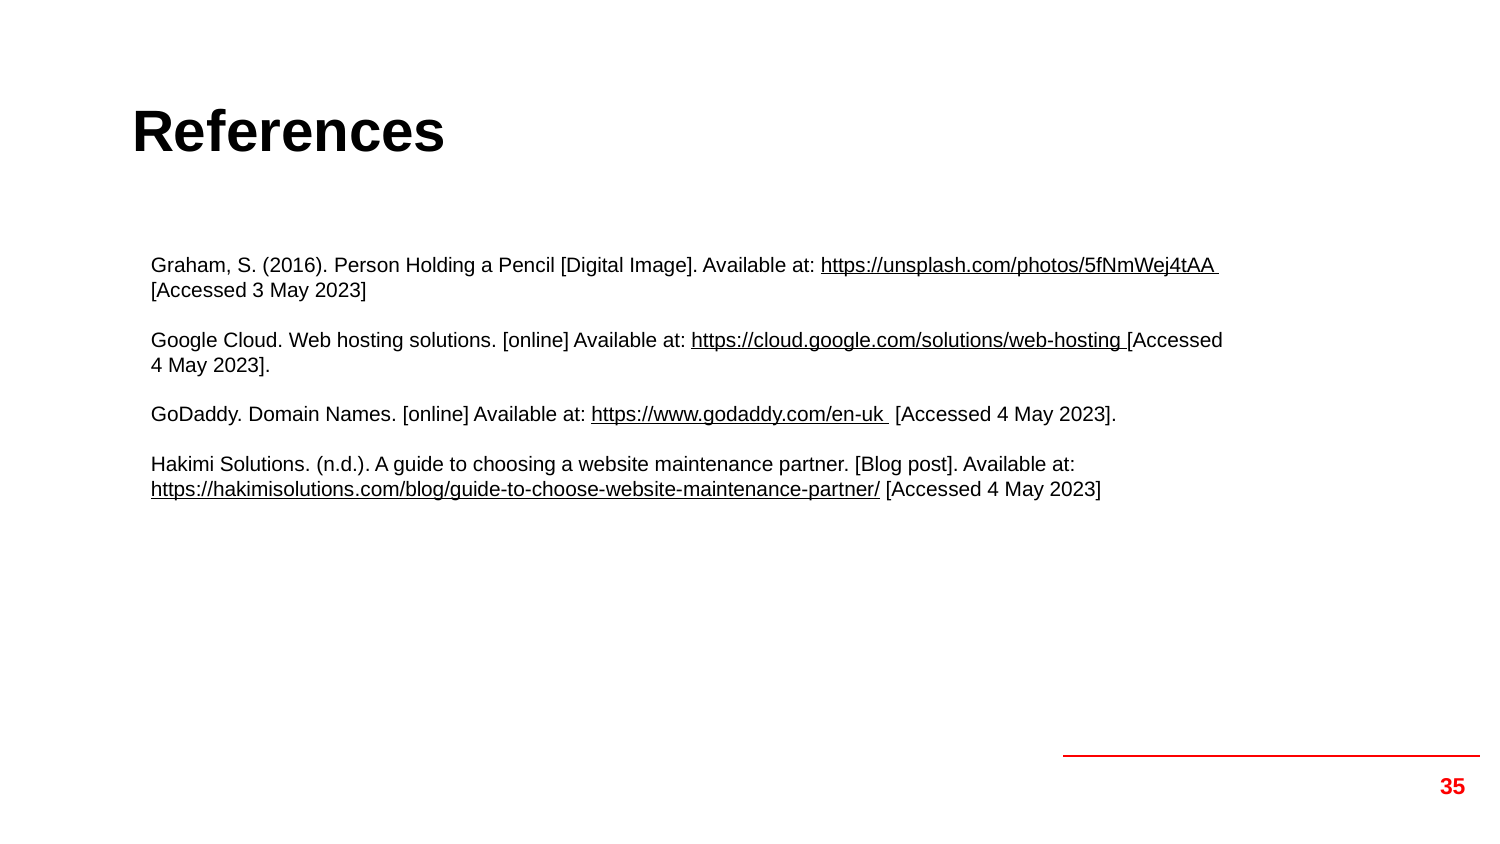

# References
Graham, S. (2016). Person Holding a Pencil [Digital Image]. Available at: https://unsplash.com/photos/5fNmWej4tAA [Accessed 3 May 2023]

Google Cloud. Web hosting solutions. [online] Available at: https://cloud.google.com/solutions/web-hosting [Accessed 4 May 2023].

GoDaddy. Domain Names. [online] Available at: https://www.godaddy.com/en-uk  [Accessed 4 May 2023].

Hakimi Solutions. (n.d.). A guide to choosing a website maintenance partner. [Blog post]. Available at:  https://hakimisolutions.com/blog/guide-to-choose-website-maintenance-partner/ [Accessed 4 May 2023]